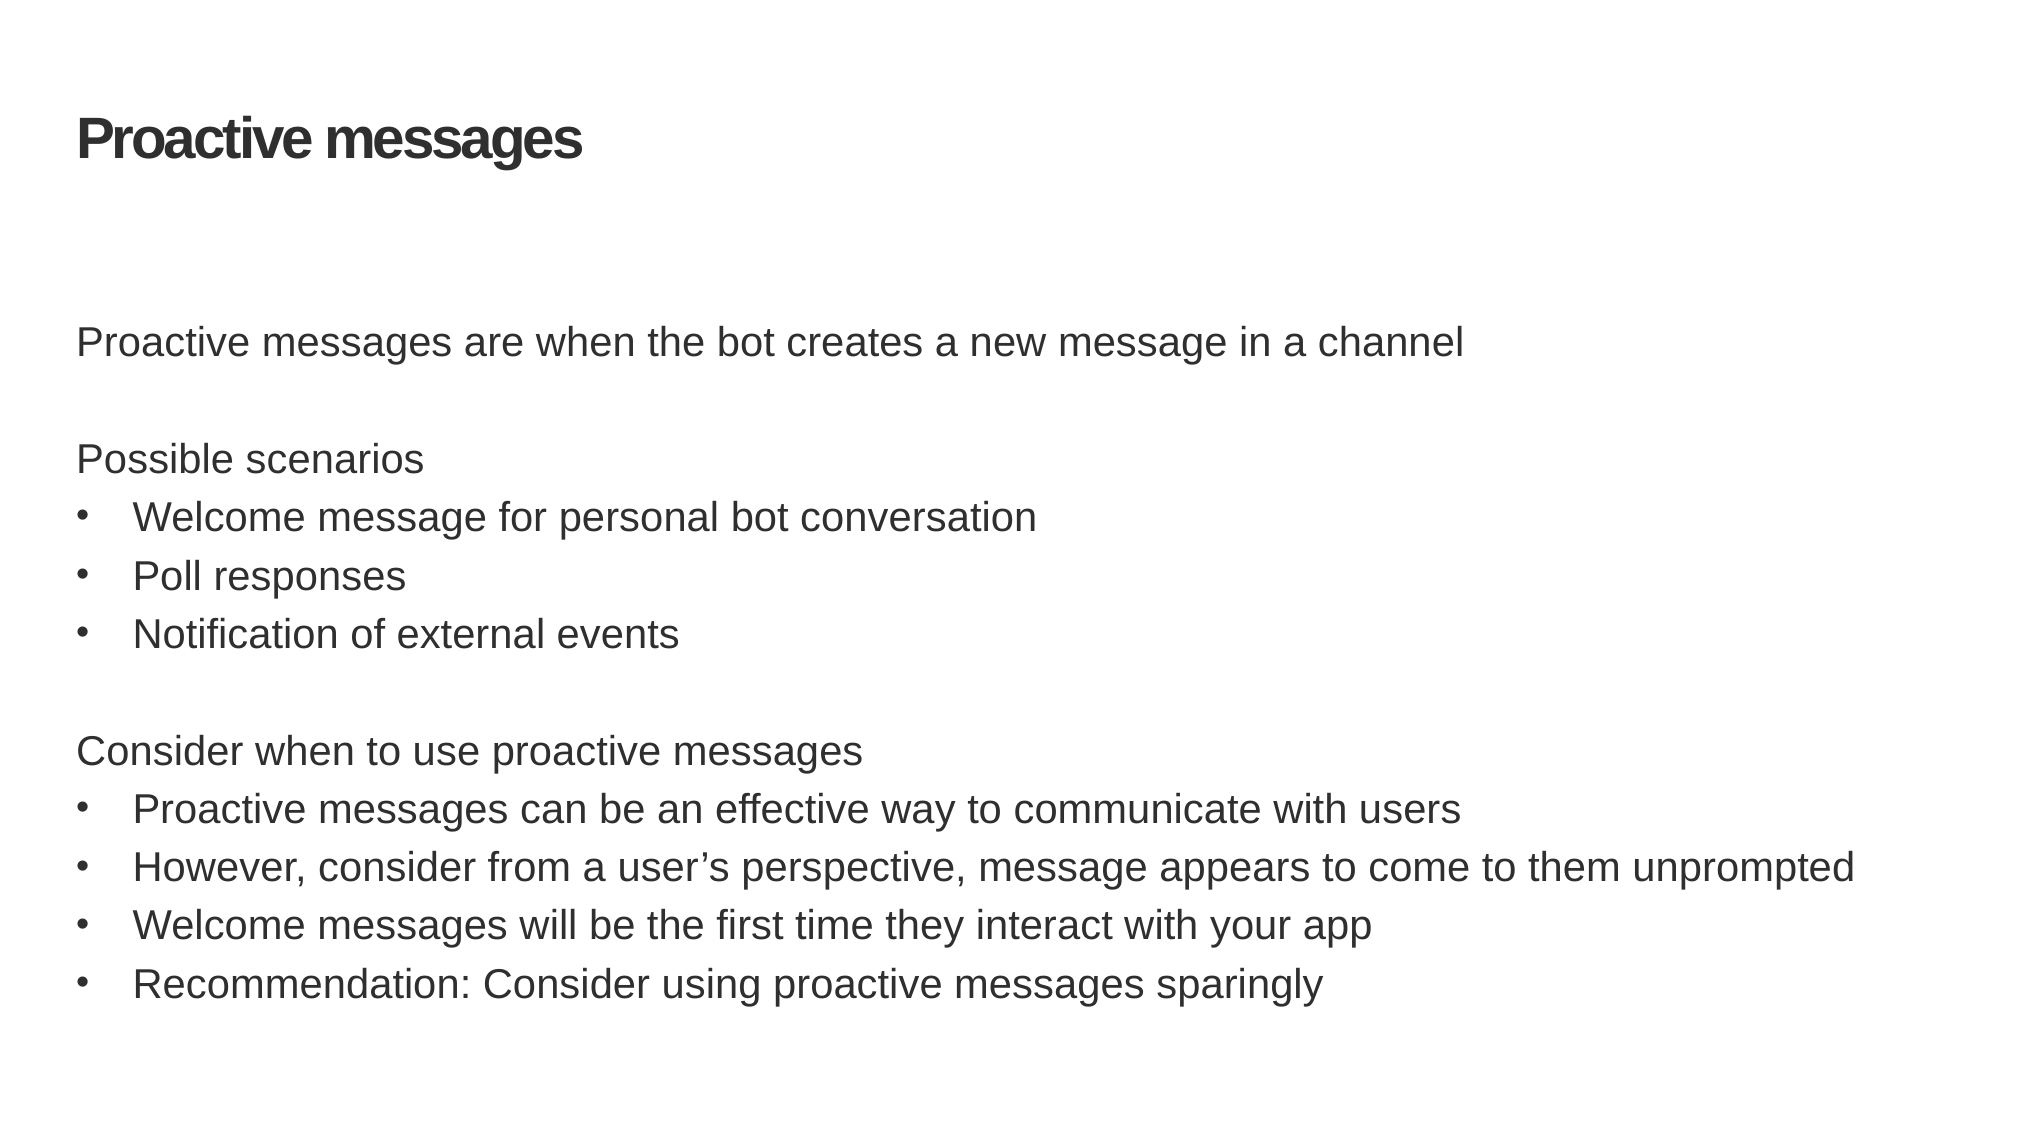

# Proactive messages
Proactive messages are when the bot creates a new message in a channel

Possible scenarios
Welcome message for personal bot conversation
Poll responses
Notification of external events

Consider when to use proactive messages
Proactive messages can be an effective way to communicate with users
However, consider from a user’s perspective, message appears to come to them unprompted
Welcome messages will be the first time they interact with your app
Recommendation: Consider using proactive messages sparingly